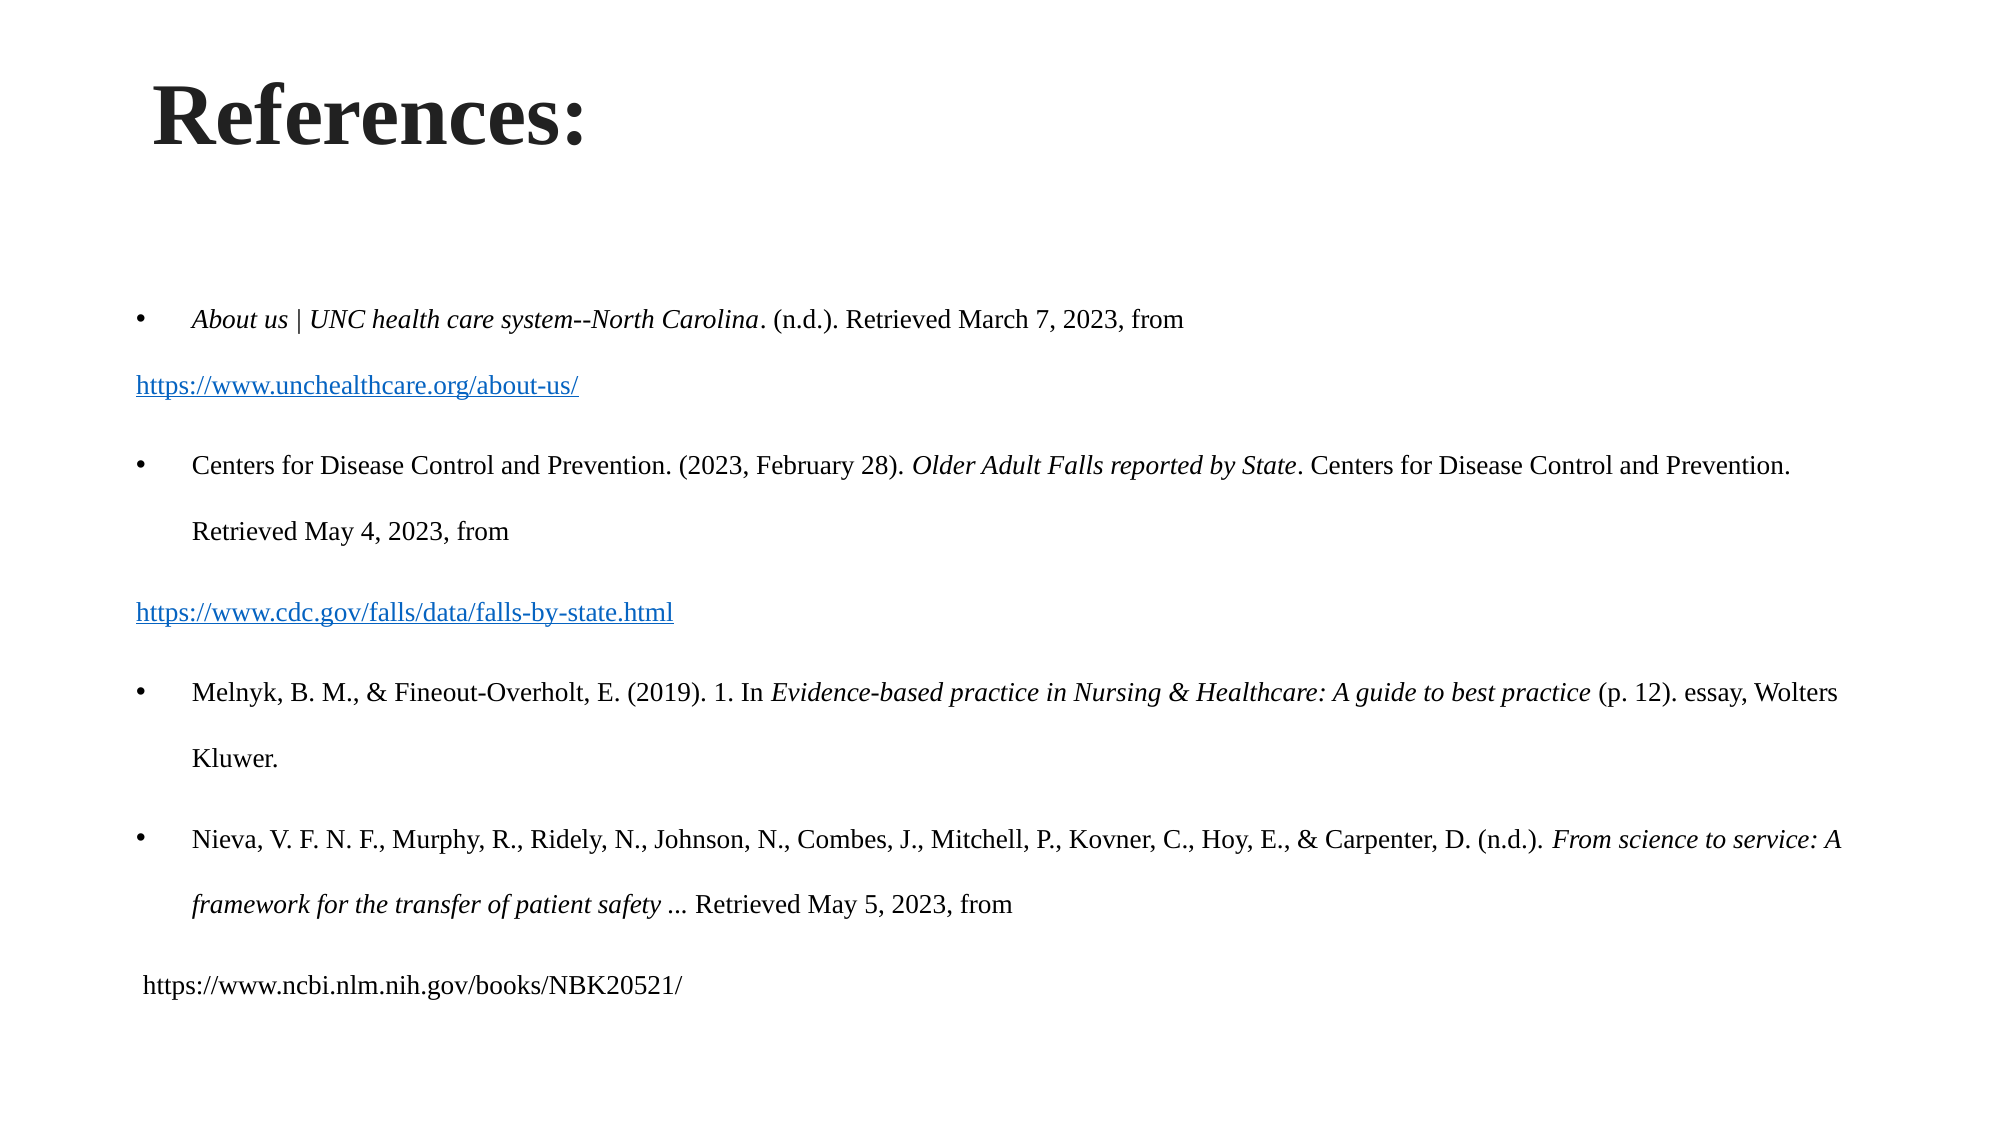

# References:
About us | UNC health care system--North Carolina. (n.d.). Retrieved March 7, 2023, from
https://www.unchealthcare.org/about-us/
Centers for Disease Control and Prevention. (2023, February 28). Older Adult Falls reported by State. Centers for Disease Control and Prevention. Retrieved May 4, 2023, from
https://www.cdc.gov/falls/data/falls-by-state.html
Melnyk, B. M., & Fineout-Overholt, E. (2019). 1. In Evidence-based practice in Nursing & Healthcare: A guide to best practice (p. 12). essay, Wolters Kluwer.
Nieva, V. F. N. F., Murphy, R., Ridely, N., Johnson, N., Combes, J., Mitchell, P., Kovner, C., Hoy, E., & Carpenter, D. (n.d.). From science to service: A framework for the transfer of patient safety ... Retrieved May 5, 2023, from
 https://www.ncbi.nlm.nih.gov/books/NBK20521/